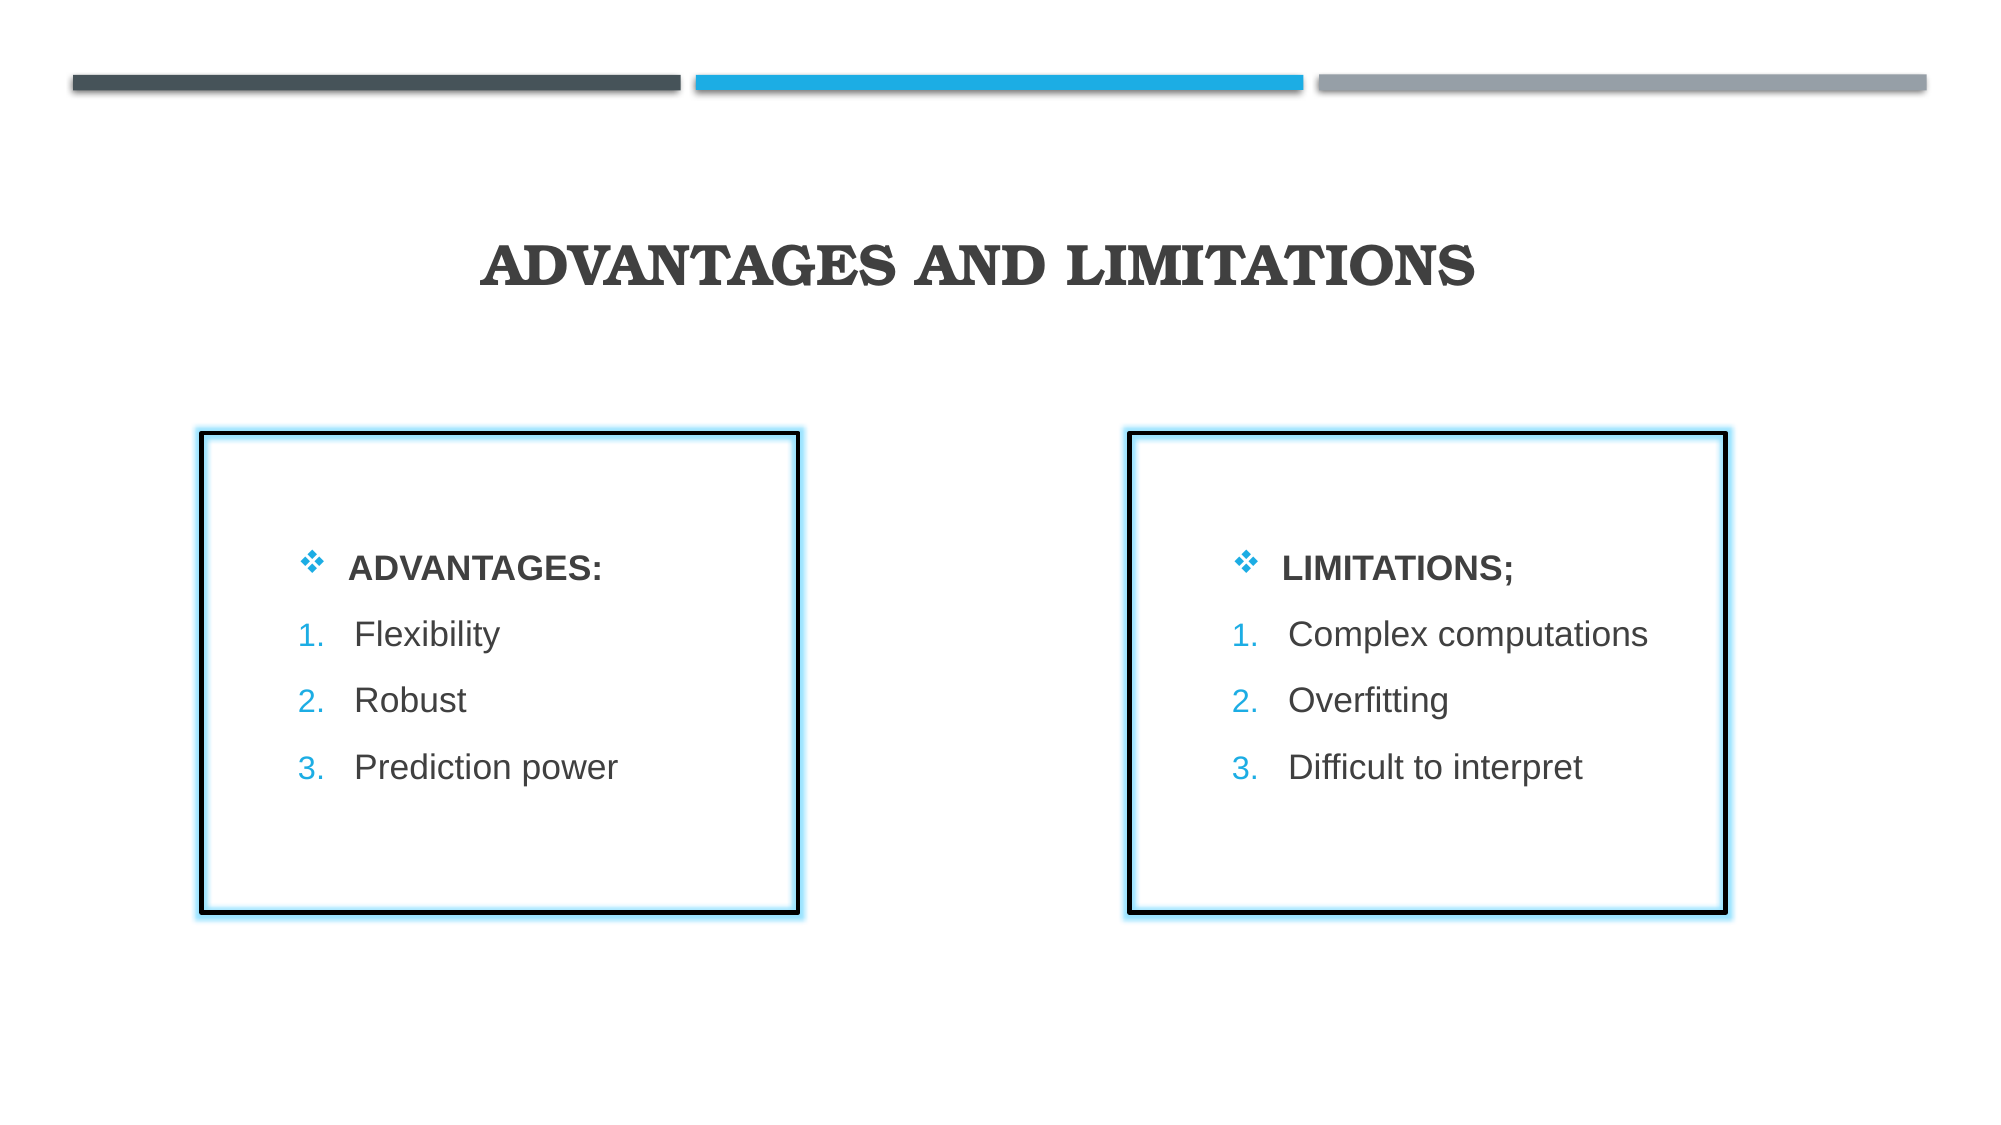

# Advantages and limitations
ADVANTAGES:
Flexibility
Robust
Prediction power
LIMITATIONS;
Complex computations
Overfitting
Difficult to interpret